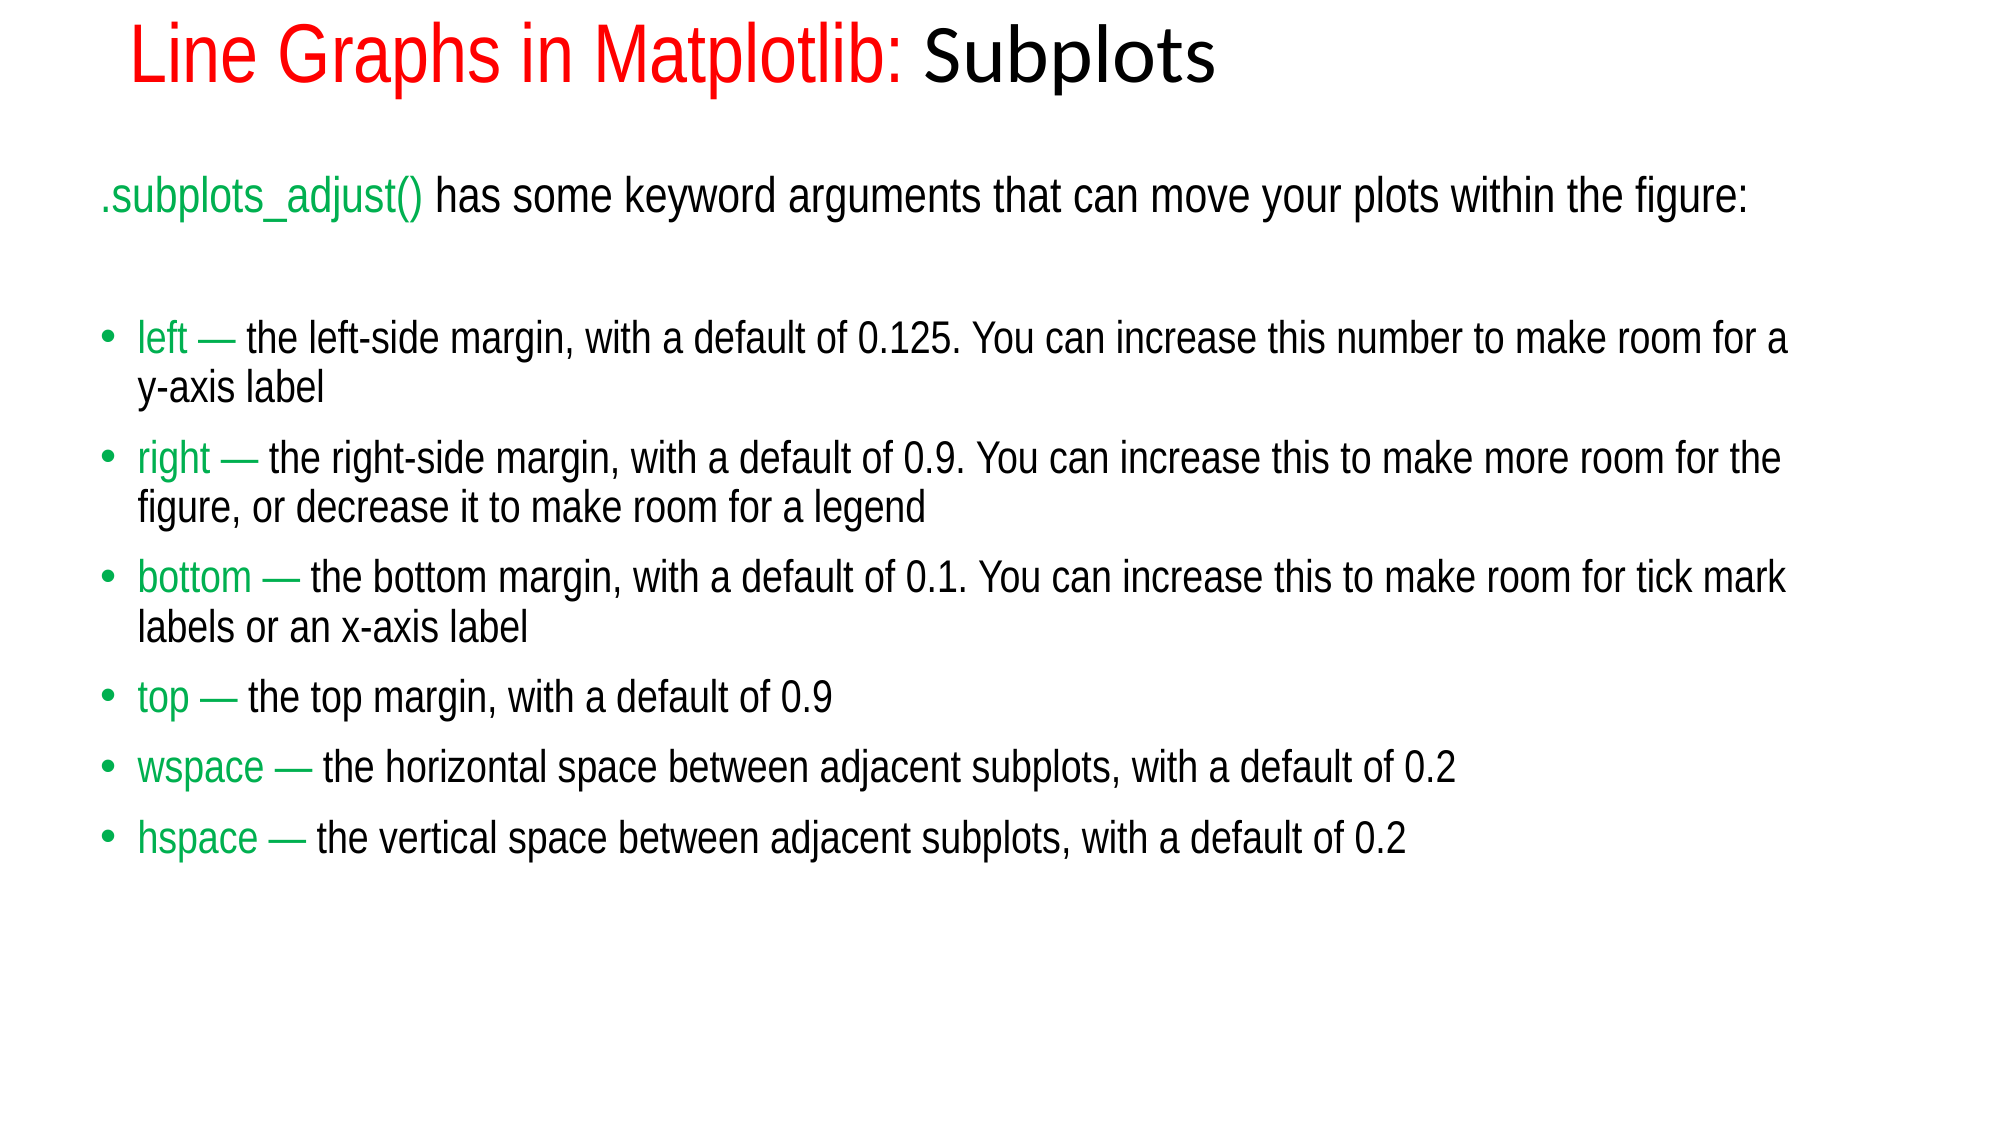

# Line Graphs in Matplotlib: Subplots
.subplots_adjust() has some keyword arguments that can move your plots within the figure:

left — the left-side margin, with a default of 0.125. You can increase this number to make room for a y-axis label
right — the right-side margin, with a default of 0.9. You can increase this to make more room for the figure, or decrease it to make room for a legend
bottom — the bottom margin, with a default of 0.1. You can increase this to make room for tick mark labels or an x-axis label
top — the top margin, with a default of 0.9
wspace — the horizontal space between adjacent subplots, with a default of 0.2
hspace — the vertical space between adjacent subplots, with a default of 0.2